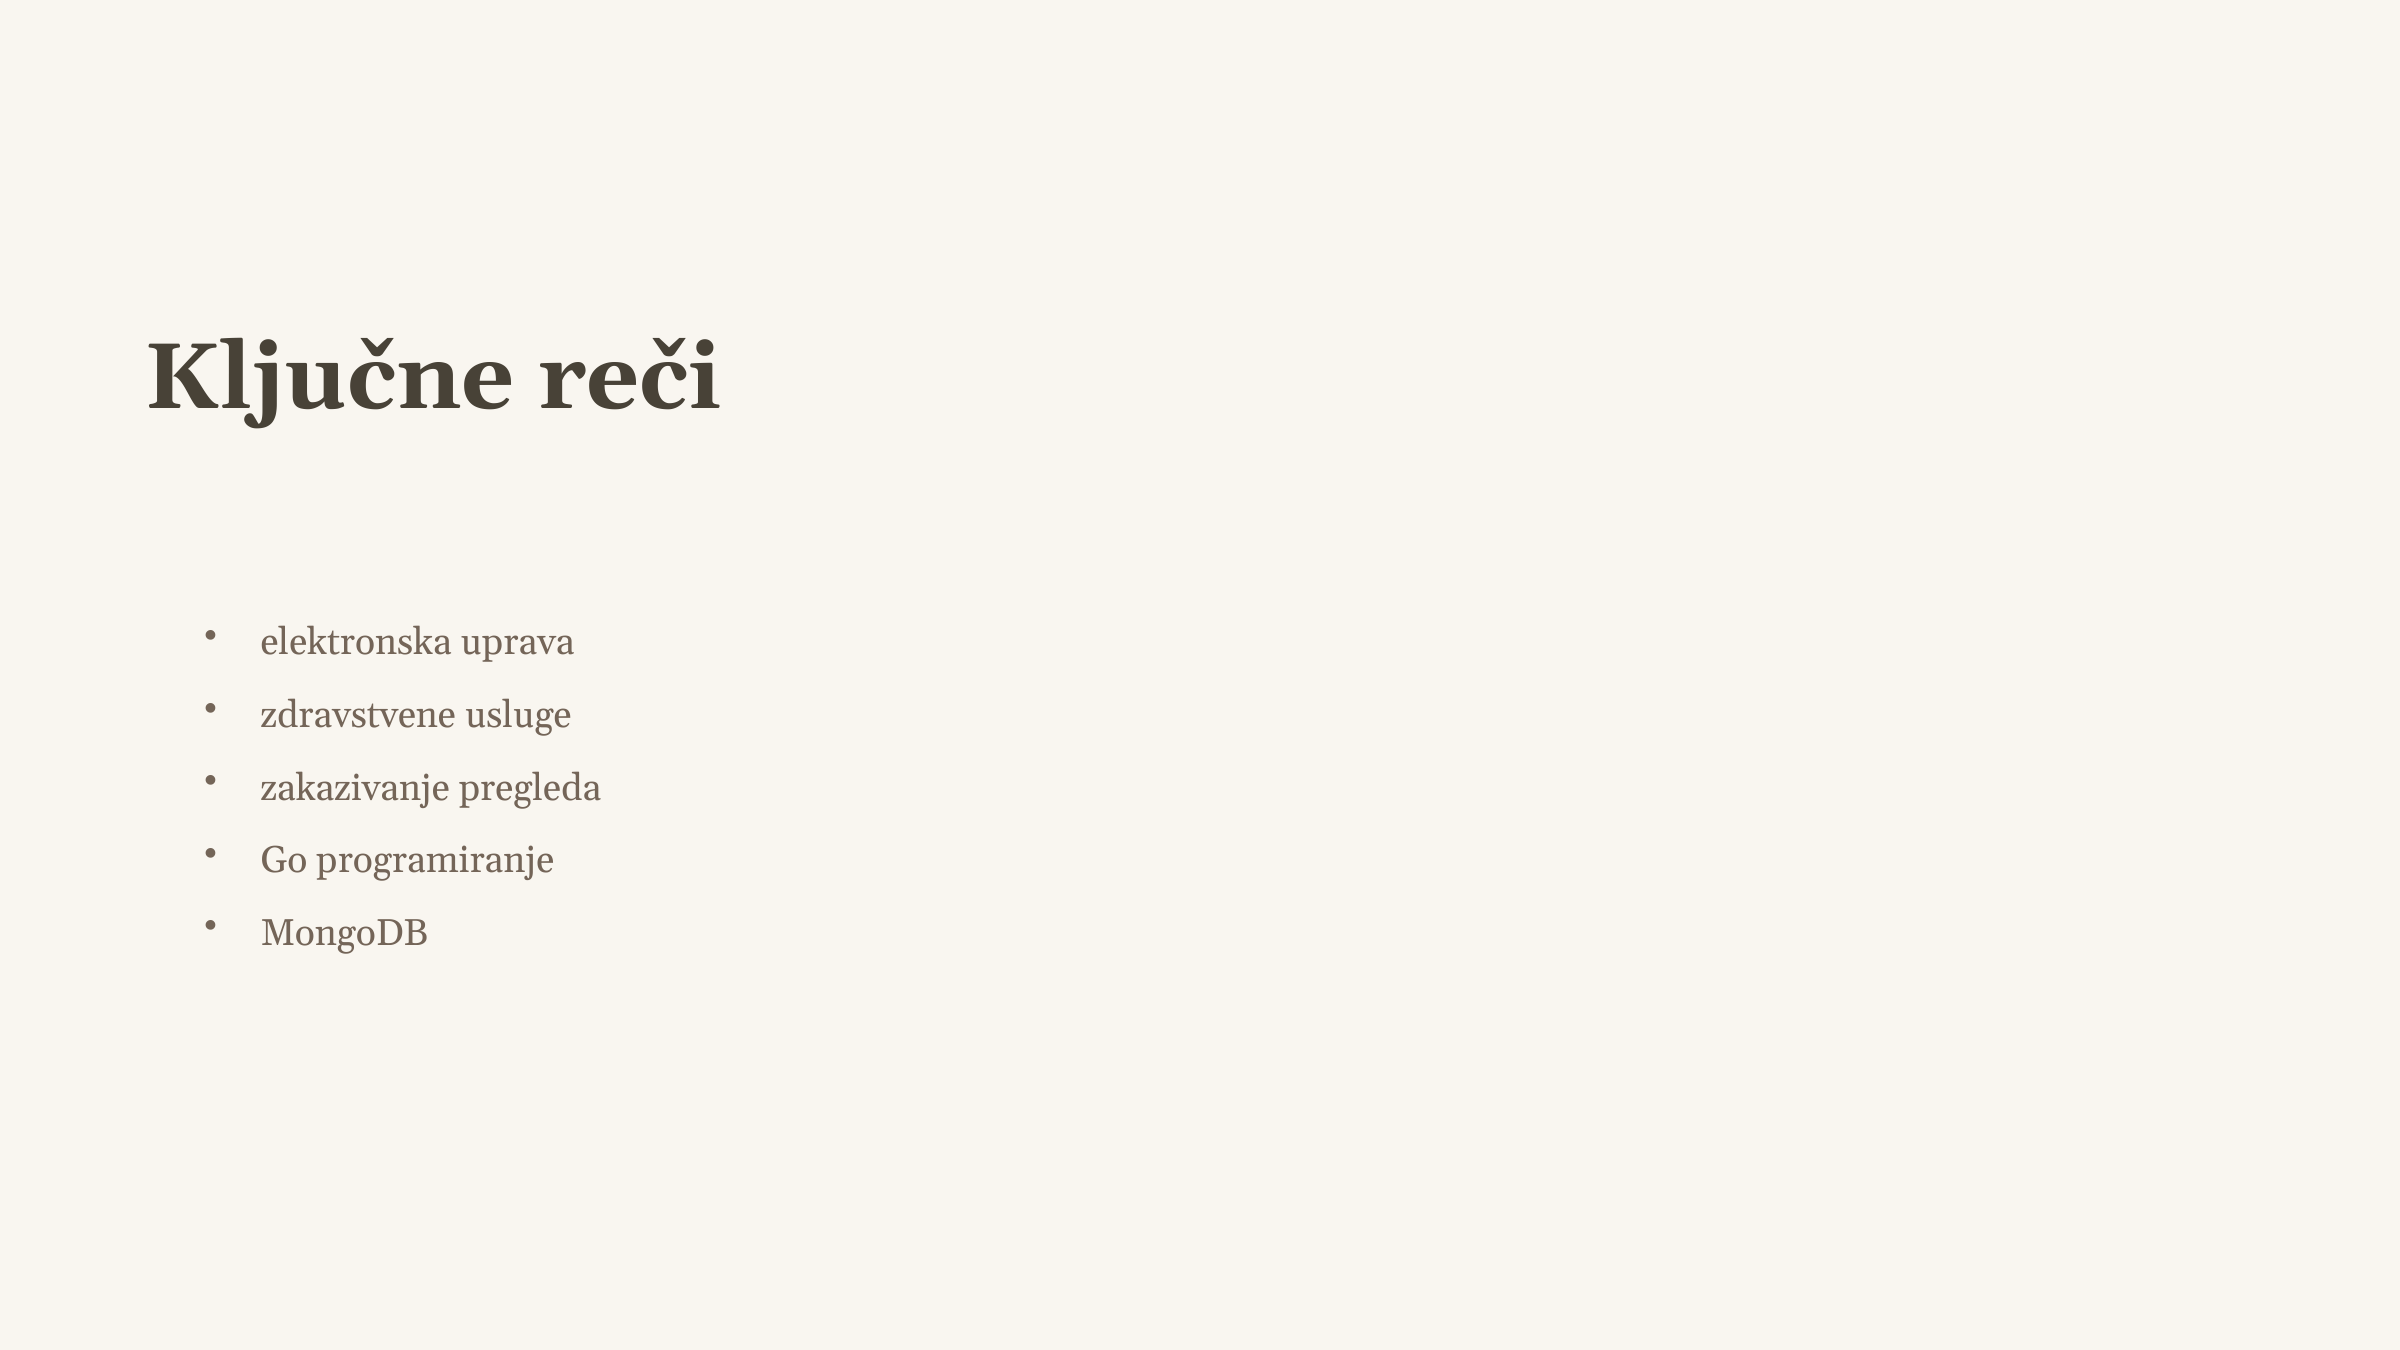

Ključne reči

elektronska uprava
zdravstvene usluge
zakazivanje pregleda
Go programiranje
MongoDB